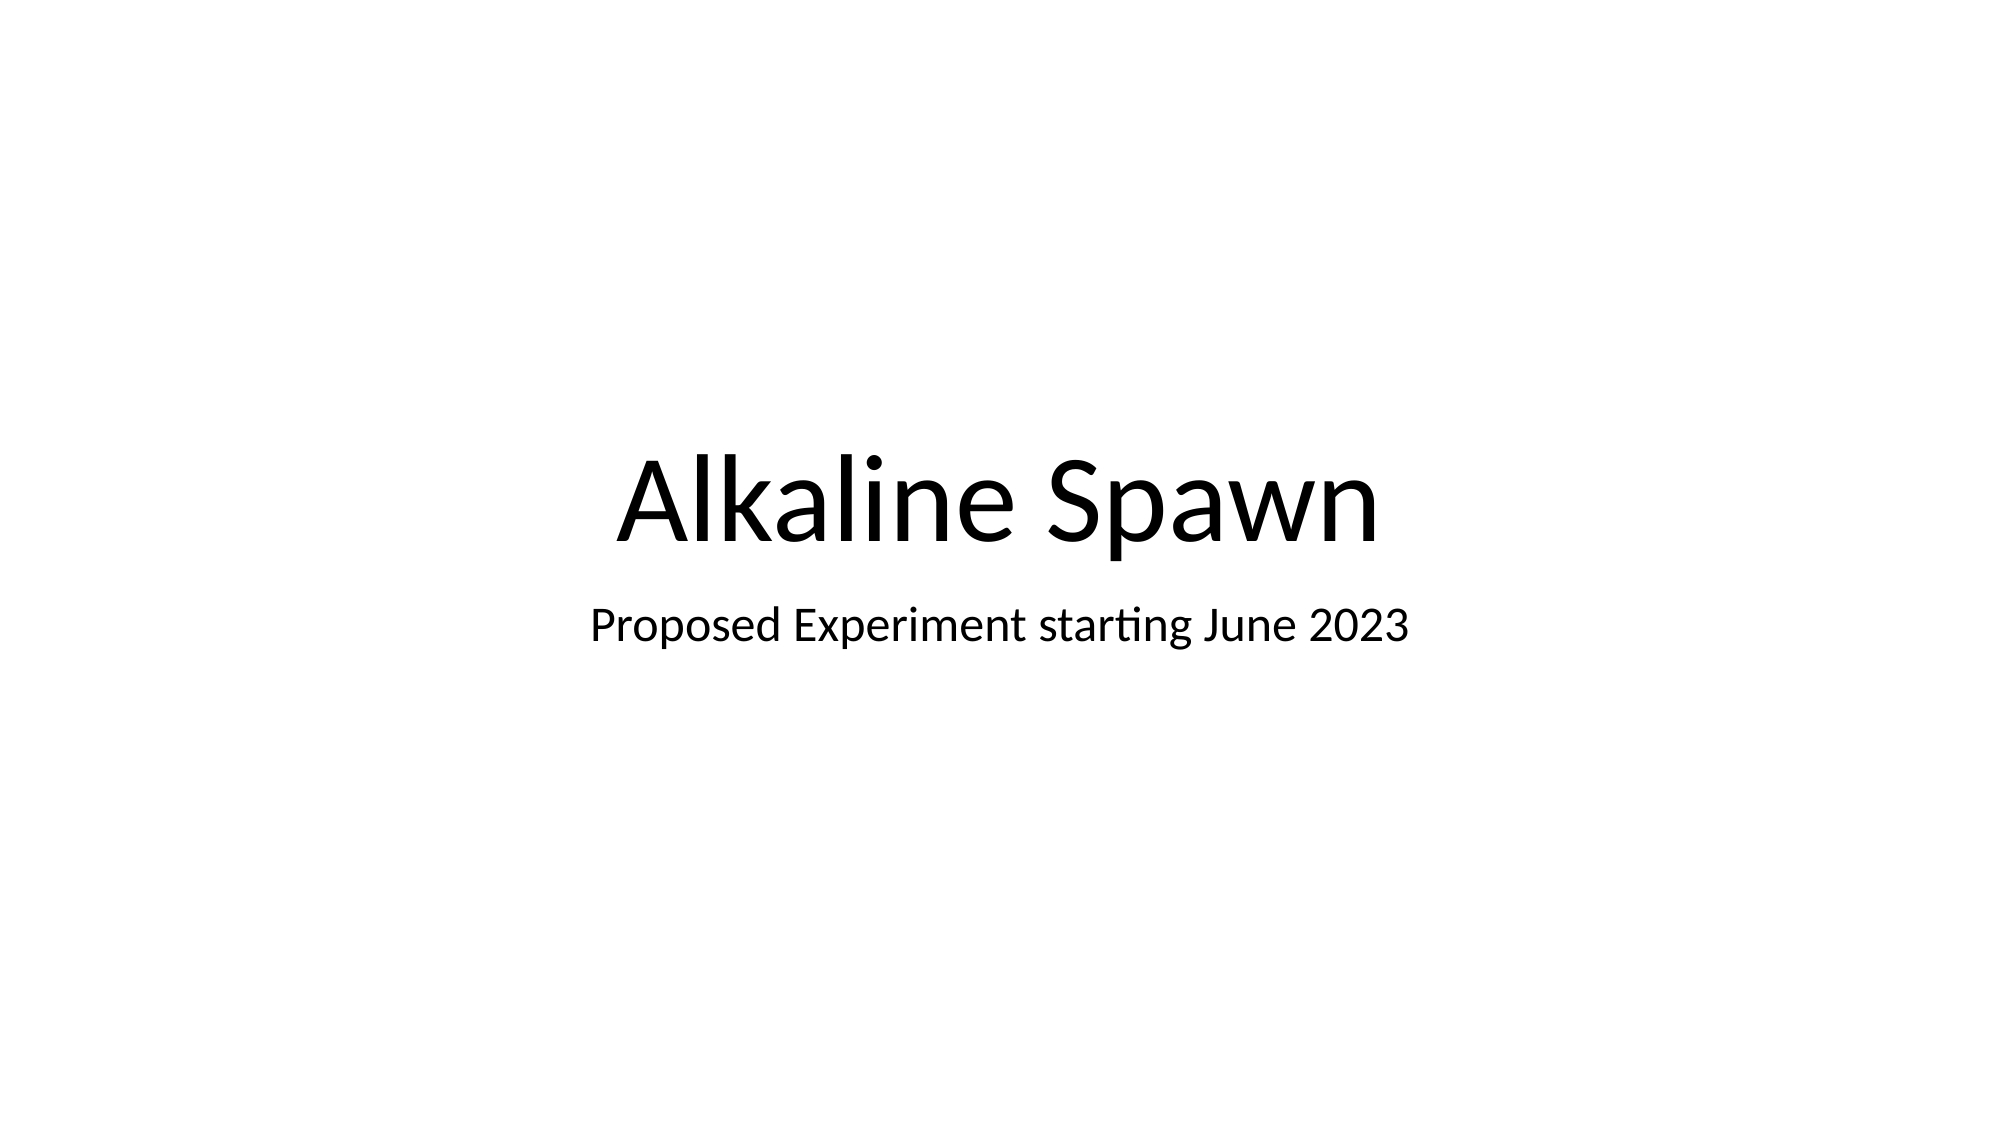

# Alkaline Spawn
Proposed Experiment starting June 2023